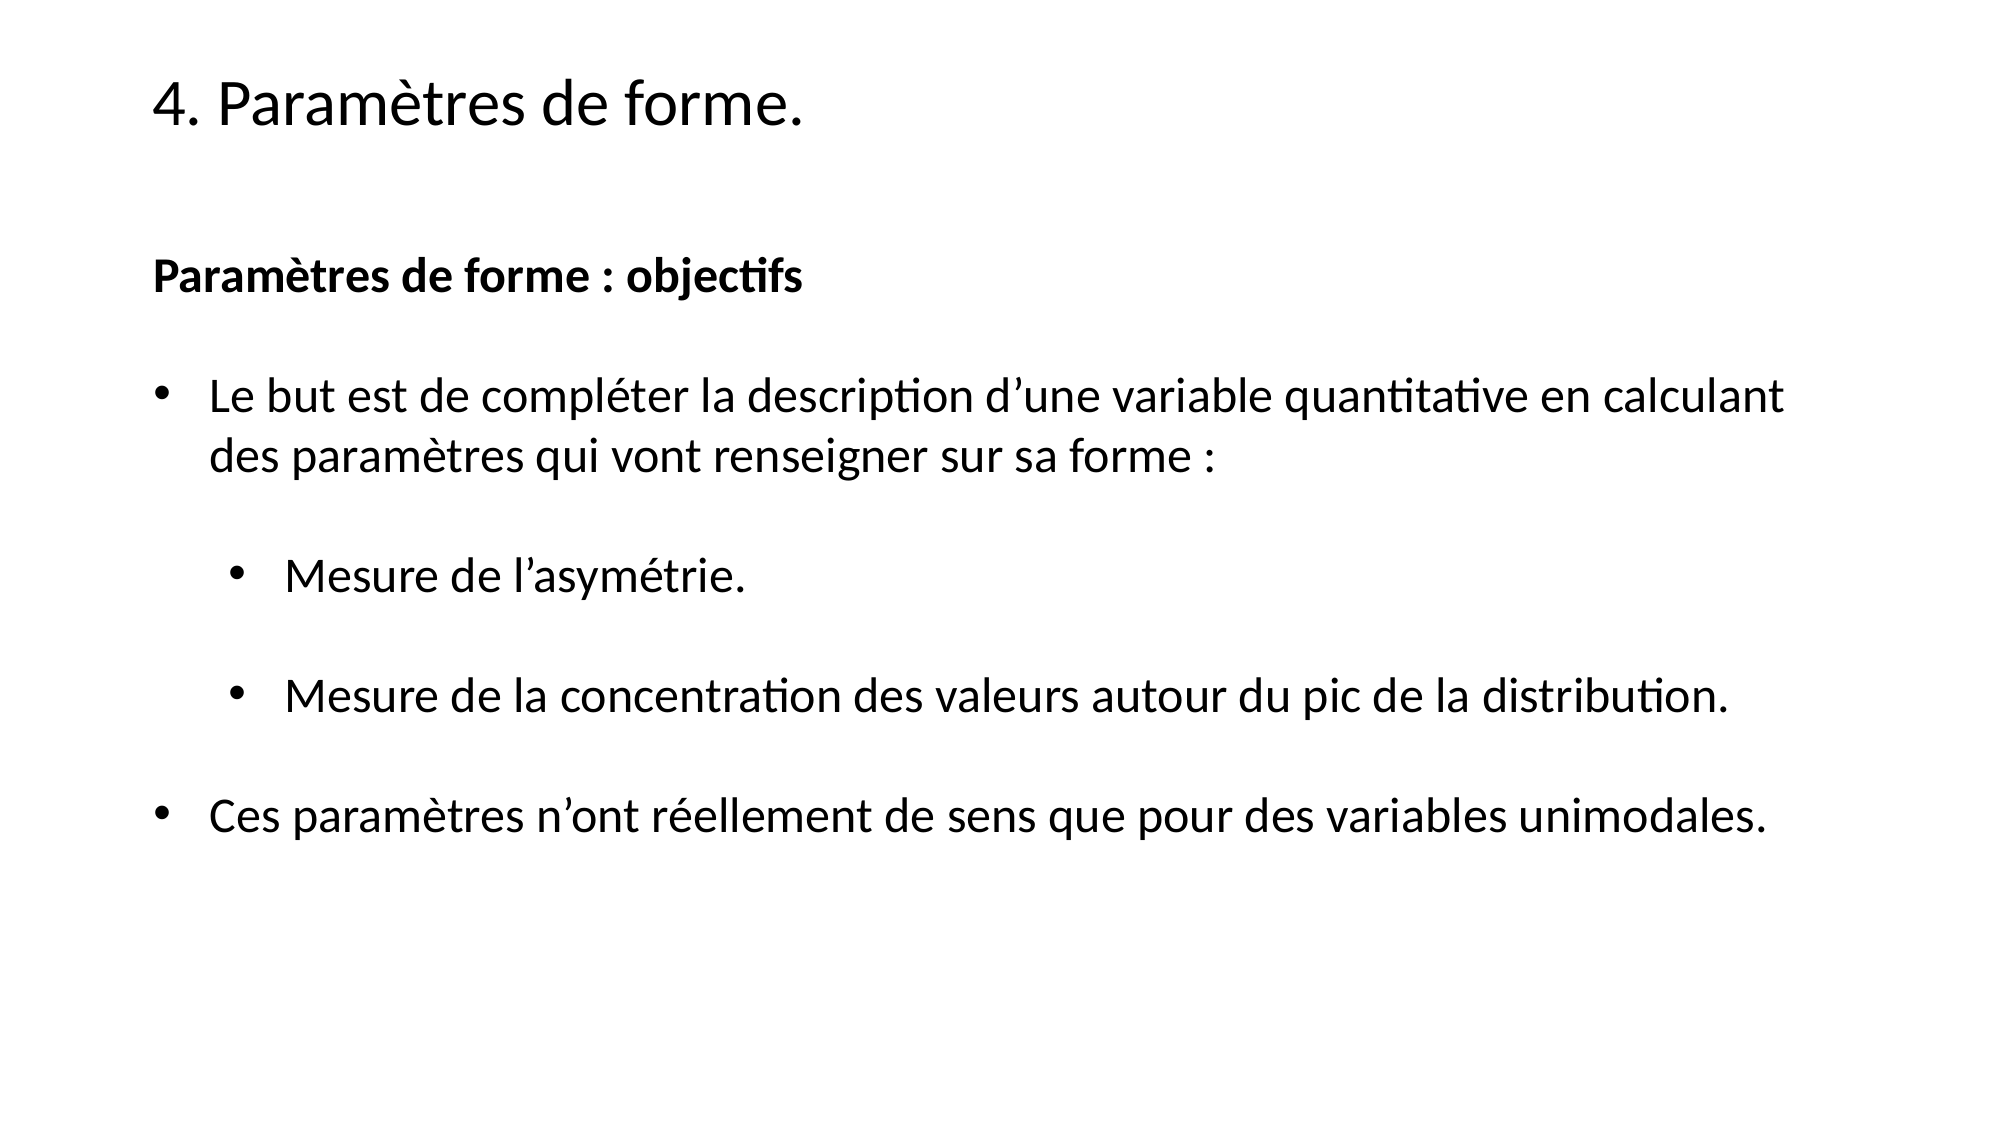

4. Paramètres de forme.
Paramètres de forme : objectifs

Le but est de compléter la description d’une variable quantitative en calculant des paramètres qui vont renseigner sur sa forme :

Mesure de l’asymétrie.

Mesure de la concentration des valeurs autour du pic de la distribution.

Ces paramètres n’ont réellement de sens que pour des variables unimodales.